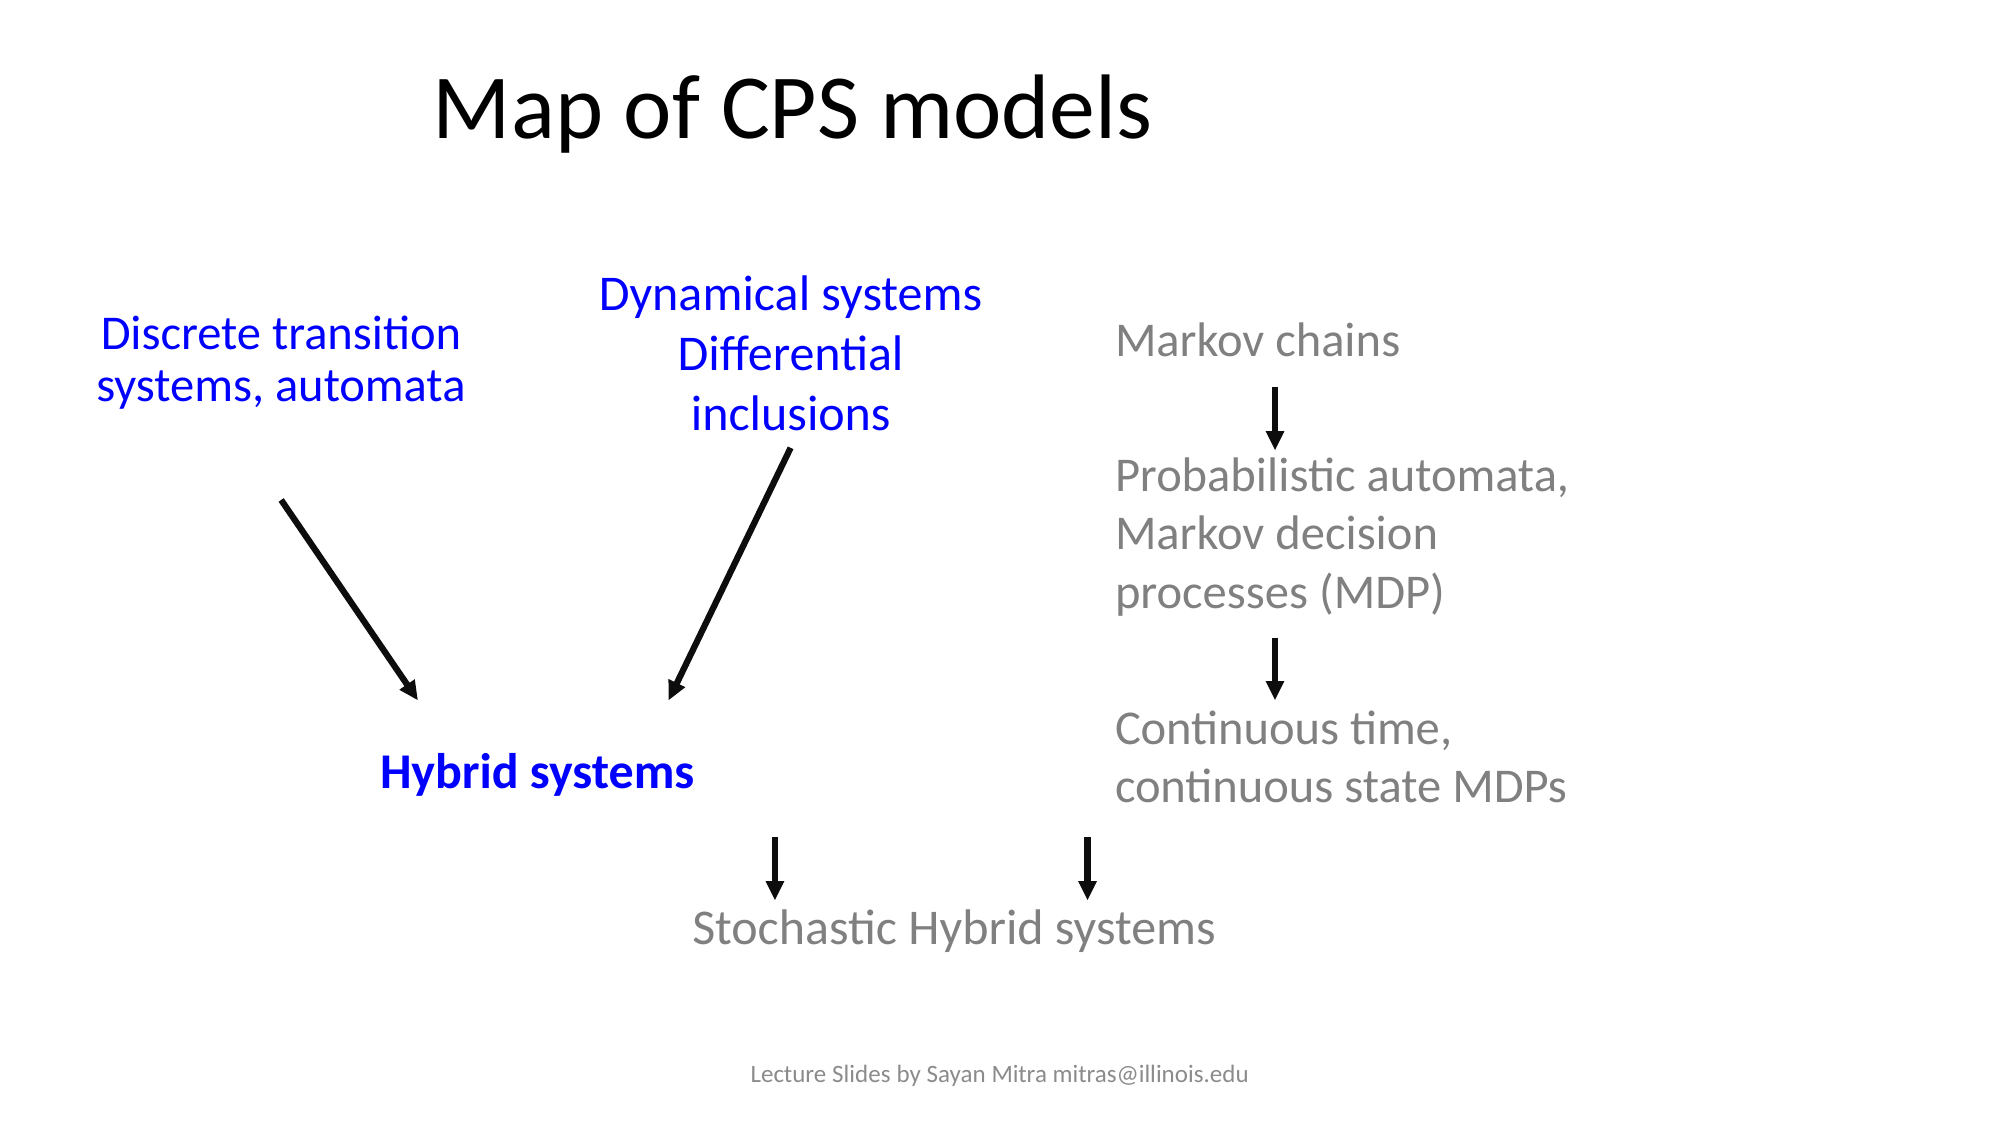

# Map of CPS models
Dynamical systems
Differential inclusions
Discrete transition systems, automata

Markov chains

Probabilistic automata, Markov decision processes (MDP)

Continuous time, continuous state MDPs
Hybrid systems
Stochastic Hybrid systems
Lecture Slides by Sayan Mitra mitras@illinois.edu